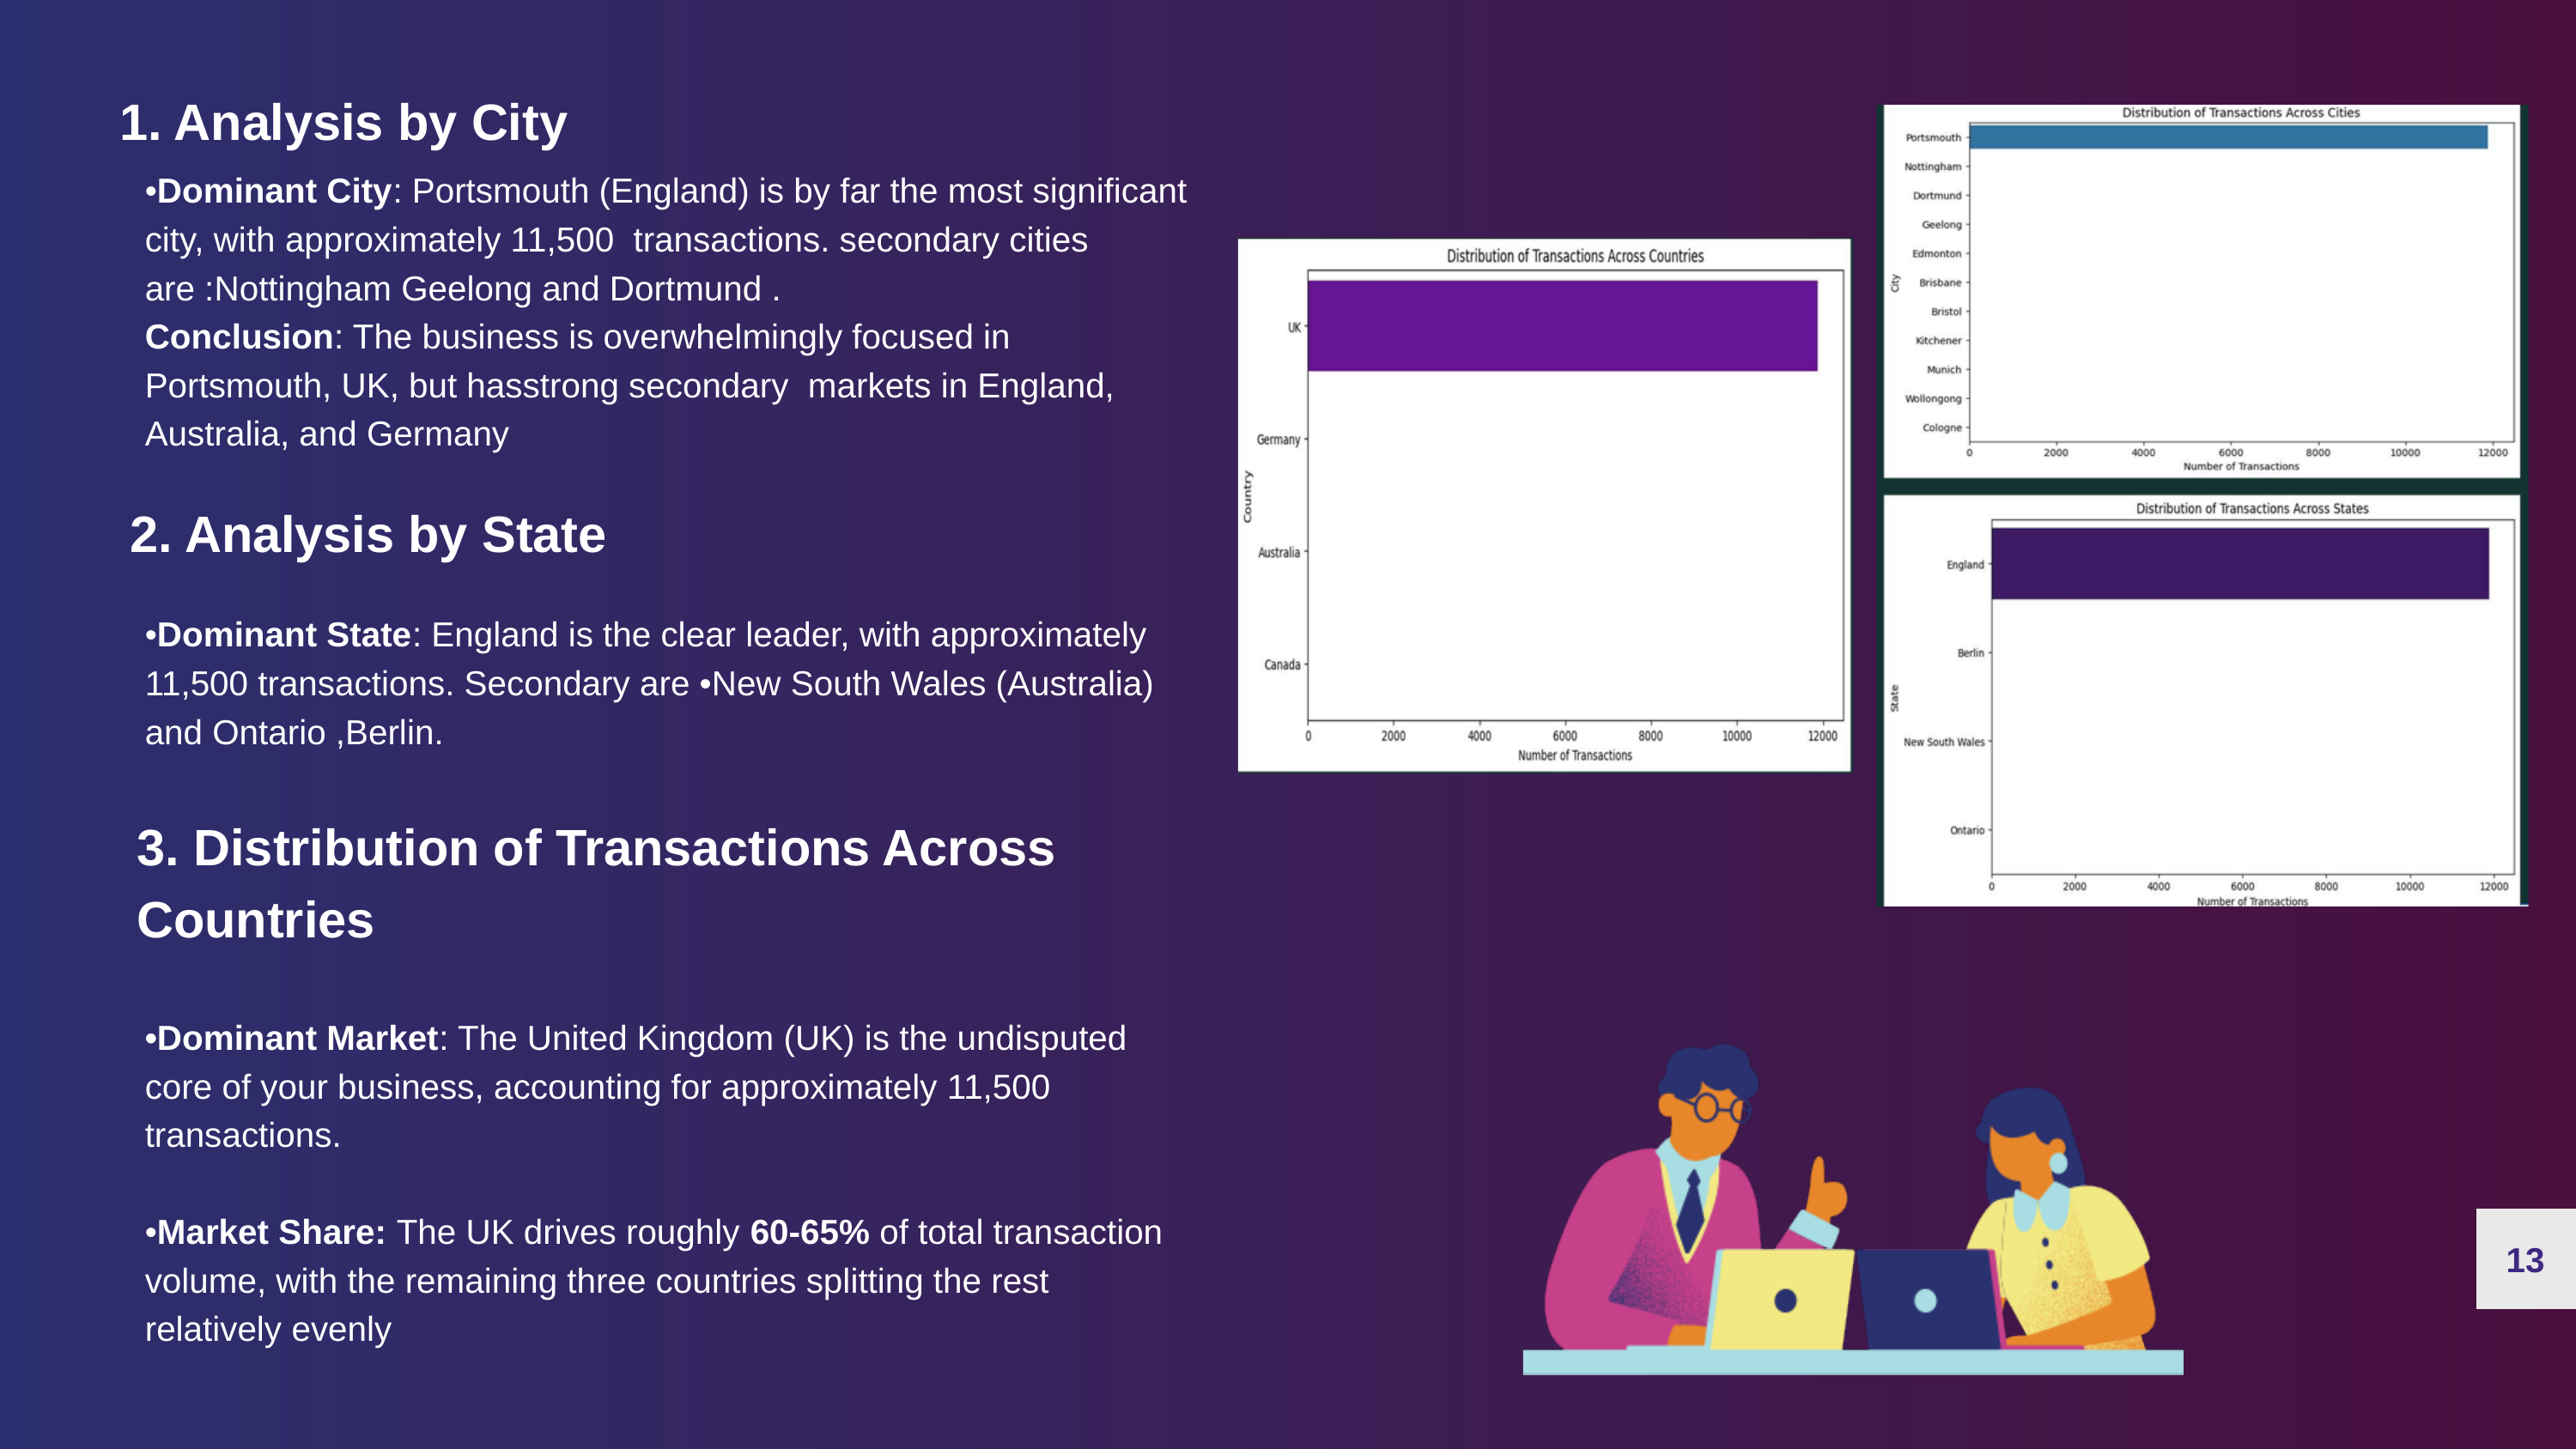

1. Analysis by City

•Dominant City: Portsmouth (England) is by far the most significant city, with approximately 11,500  transactions. secondary cities are :Nottingham Geelong and Dortmund .
Conclusion: The business is overwhelmingly focused in Portsmouth, UK, but hasstrong secondary  markets in England, Australia, and Germany

2. Analysis by State

•Dominant State: England is the clear leader, with approximately 11,500 transactions. Secondary are •New South Wales (Australia) and Ontario ,Berlin.

3. Distribution of Transactions Across Countries

•Dominant Market: The United Kingdom (UK) is the undisputed  core of your business, accounting for approximately 11,500  transactions.

•Market Share: The UK drives roughly 60-65% of total transaction  volume, with the remaining three countries splitting the rest  relatively evenly

13